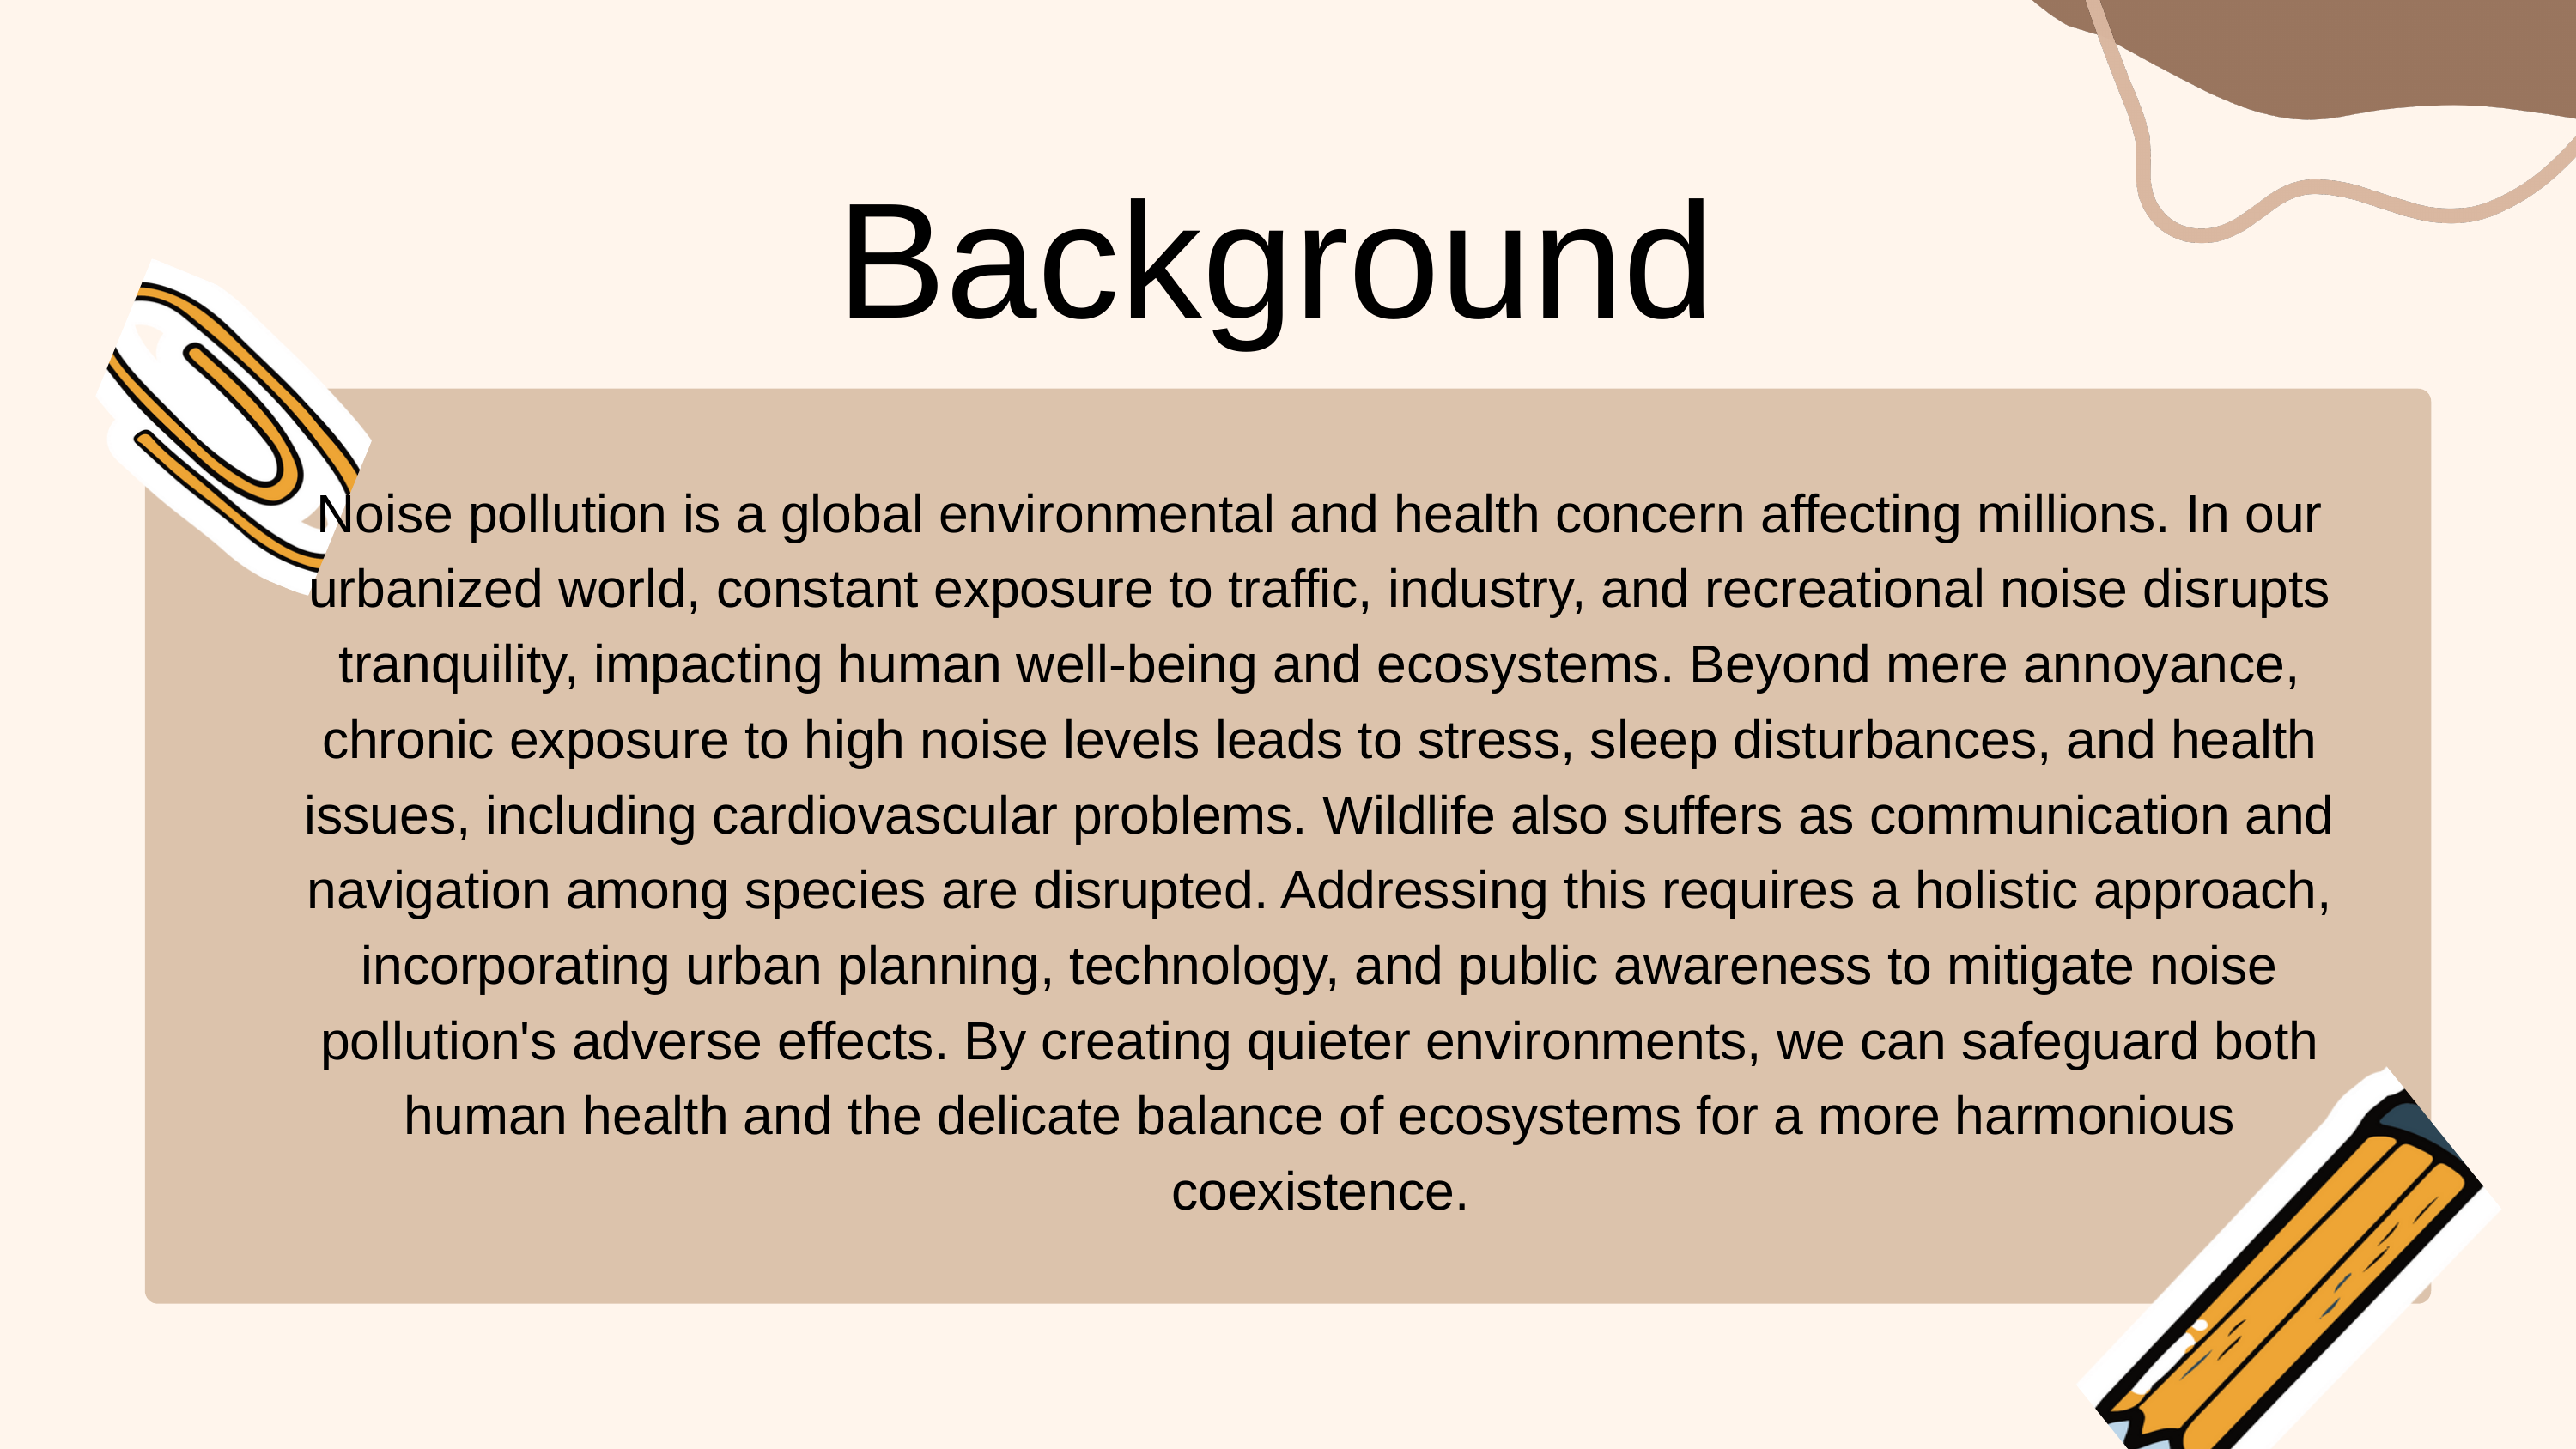

Background

Noise pollution is a global environmental and health concern affecting millions. In our urbanized world, constant exposure to traffic, industry, and recreational noise disrupts tranquility, impacting human well-being and ecosystems. Beyond mere annoyance, chronic exposure to high noise levels leads to stress, sleep disturbances, and health issues, including cardiovascular problems. Wildlife also suffers as communication and navigation among species are disrupted. Addressing this requires a holistic approach, incorporating urban planning, technology, and public awareness to mitigate noise pollution's adverse effects. By creating quieter environments, we can safeguard both human health and the delicate balance of ecosystems for a more harmonious coexistence.